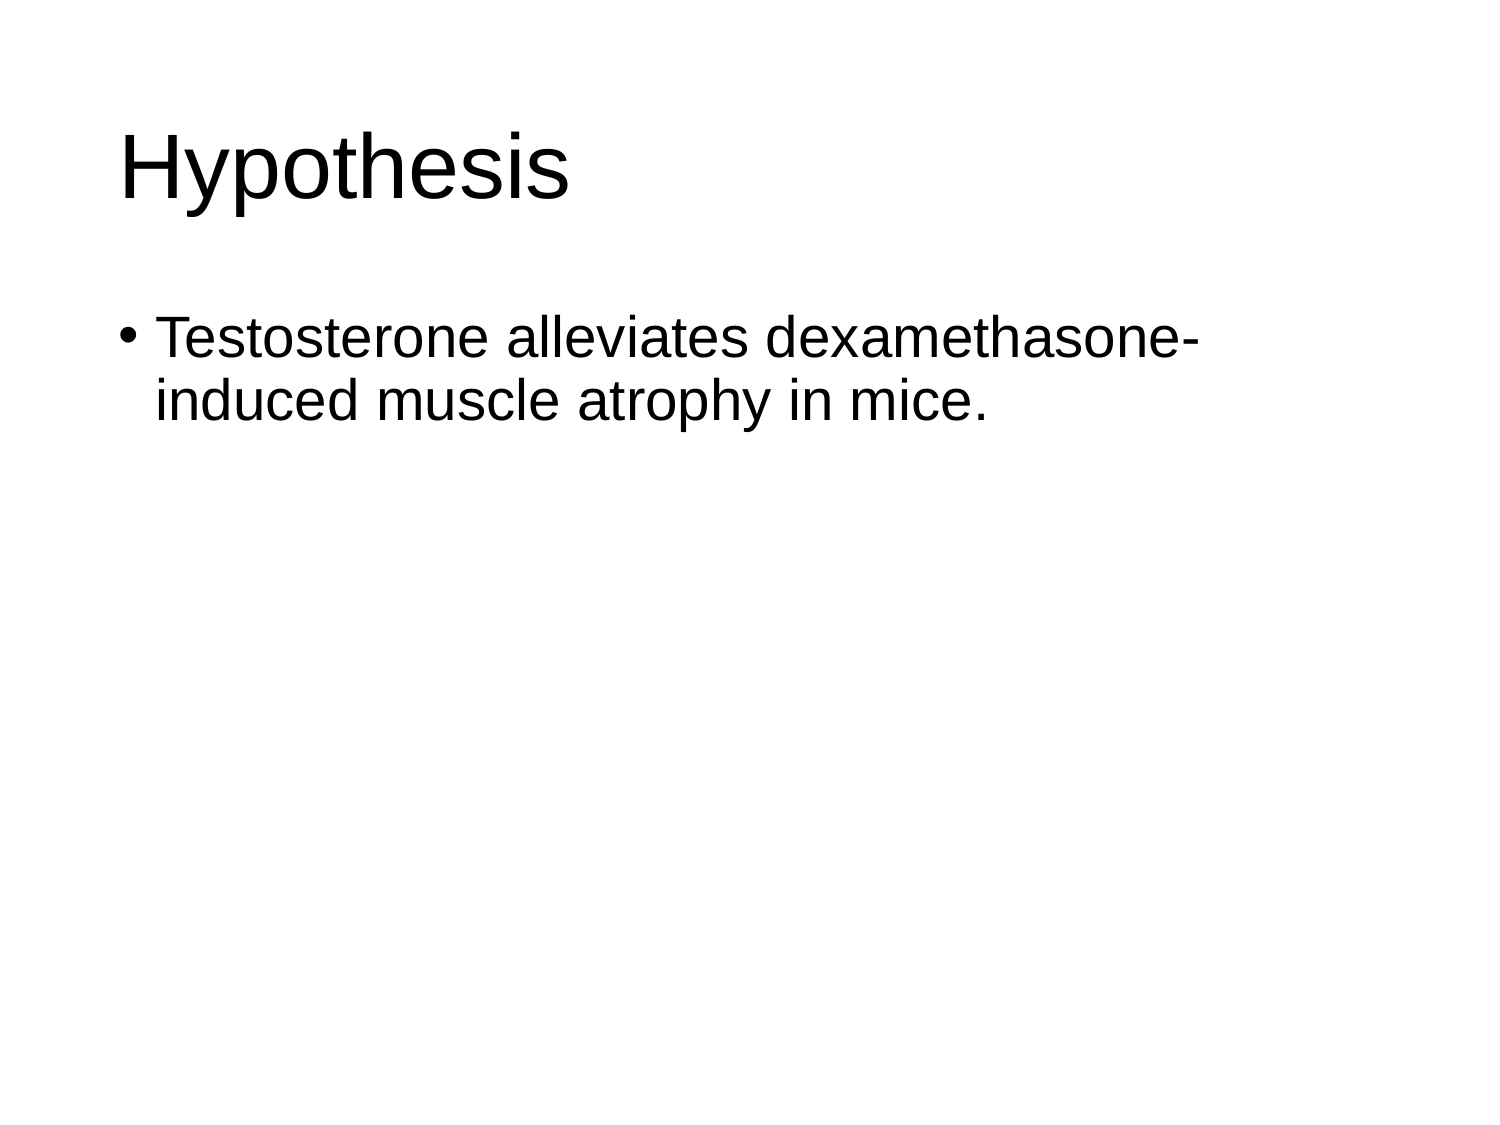

# Hypothesis
Testosterone alleviates dexamethasone-induced muscle atrophy in mice.